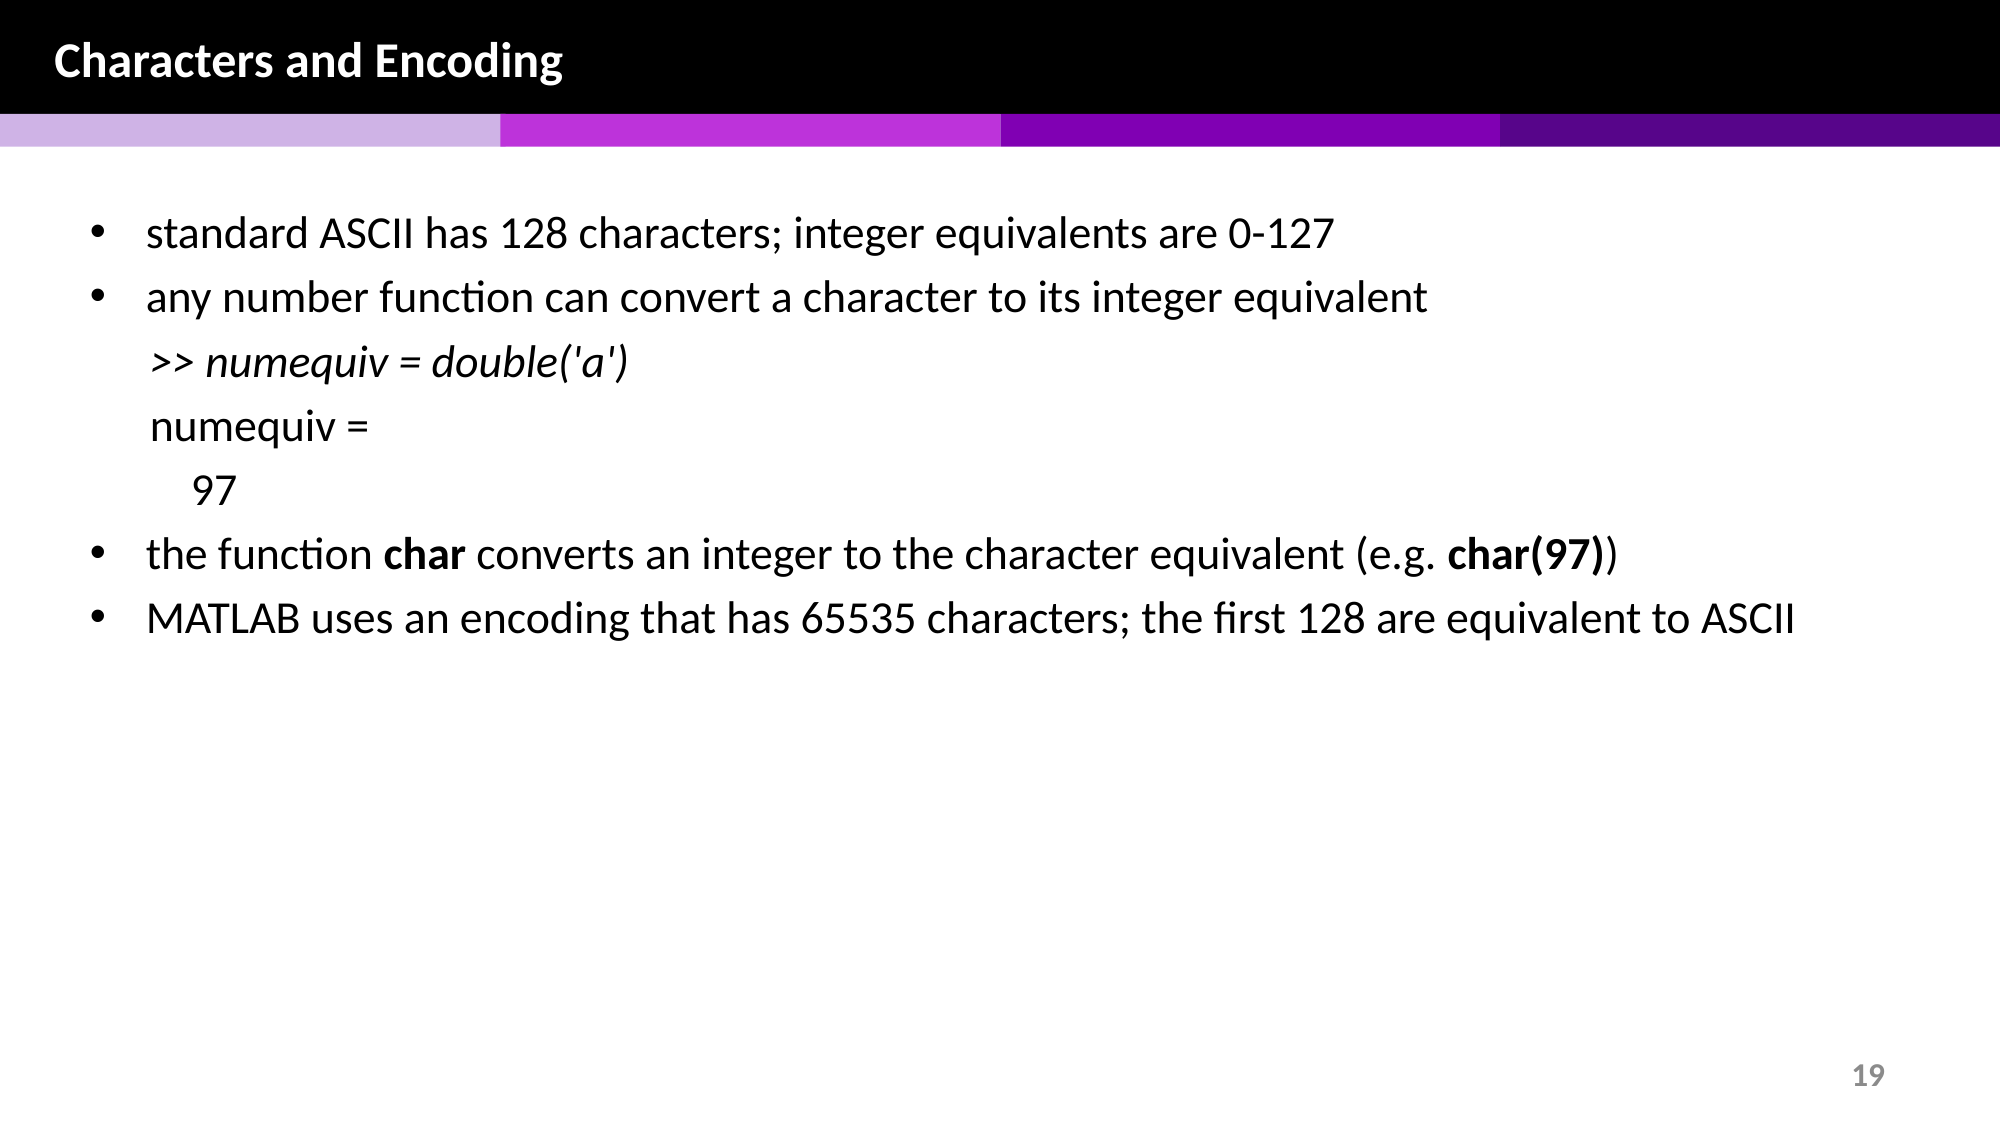

Characters and Encoding
standard ASCII has 128 characters; integer equivalents are 0-127
any number function can convert a character to its integer equivalent
>> numequiv = double('a')
numequiv =
    97
the function char converts an integer to the character equivalent (e.g. char(97))
MATLAB uses an encoding that has 65535 characters; the first 128 are equivalent to ASCII